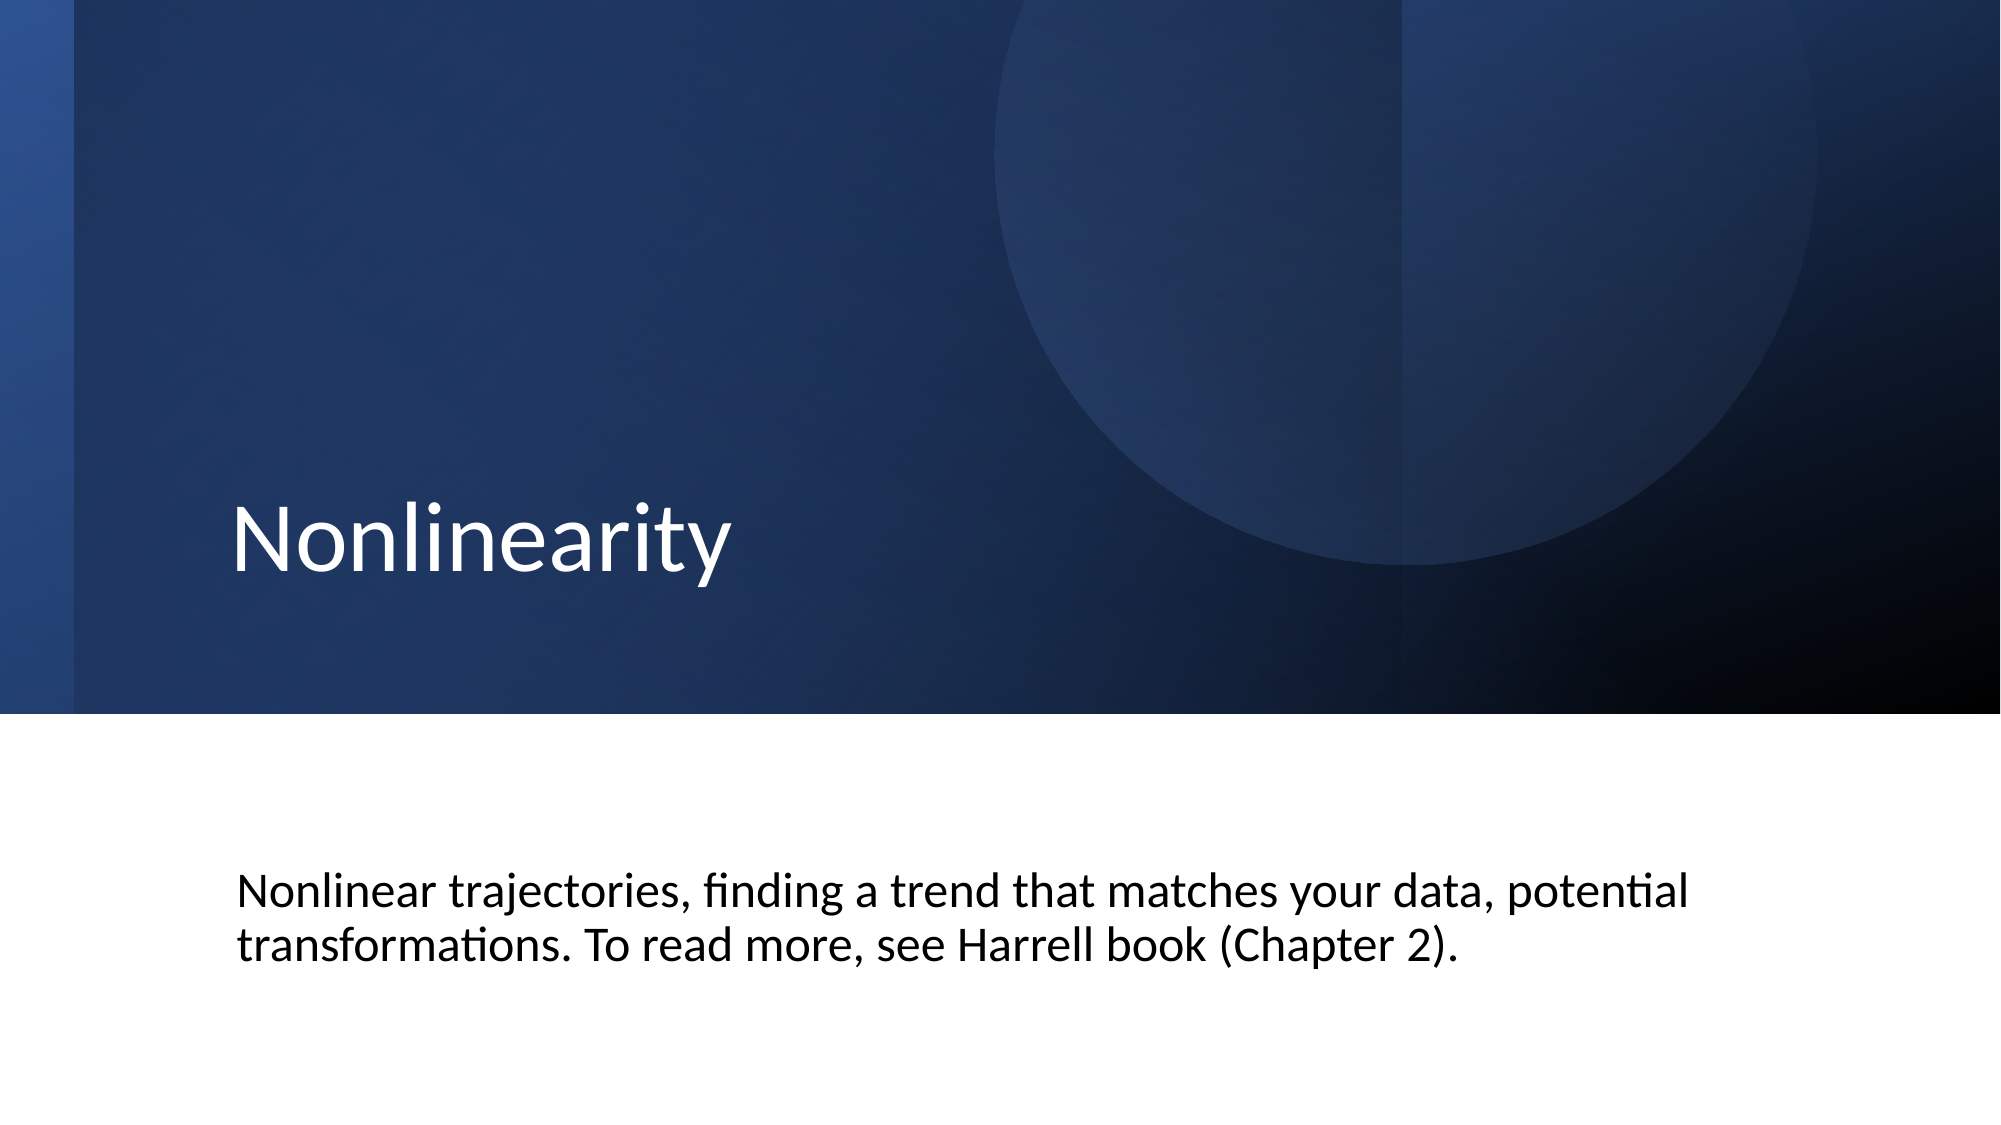

# Nonlinearity
Nonlinear trajectories, finding a trend that matches your data, potential transformations. To read more, see Harrell book (Chapter 2).
75